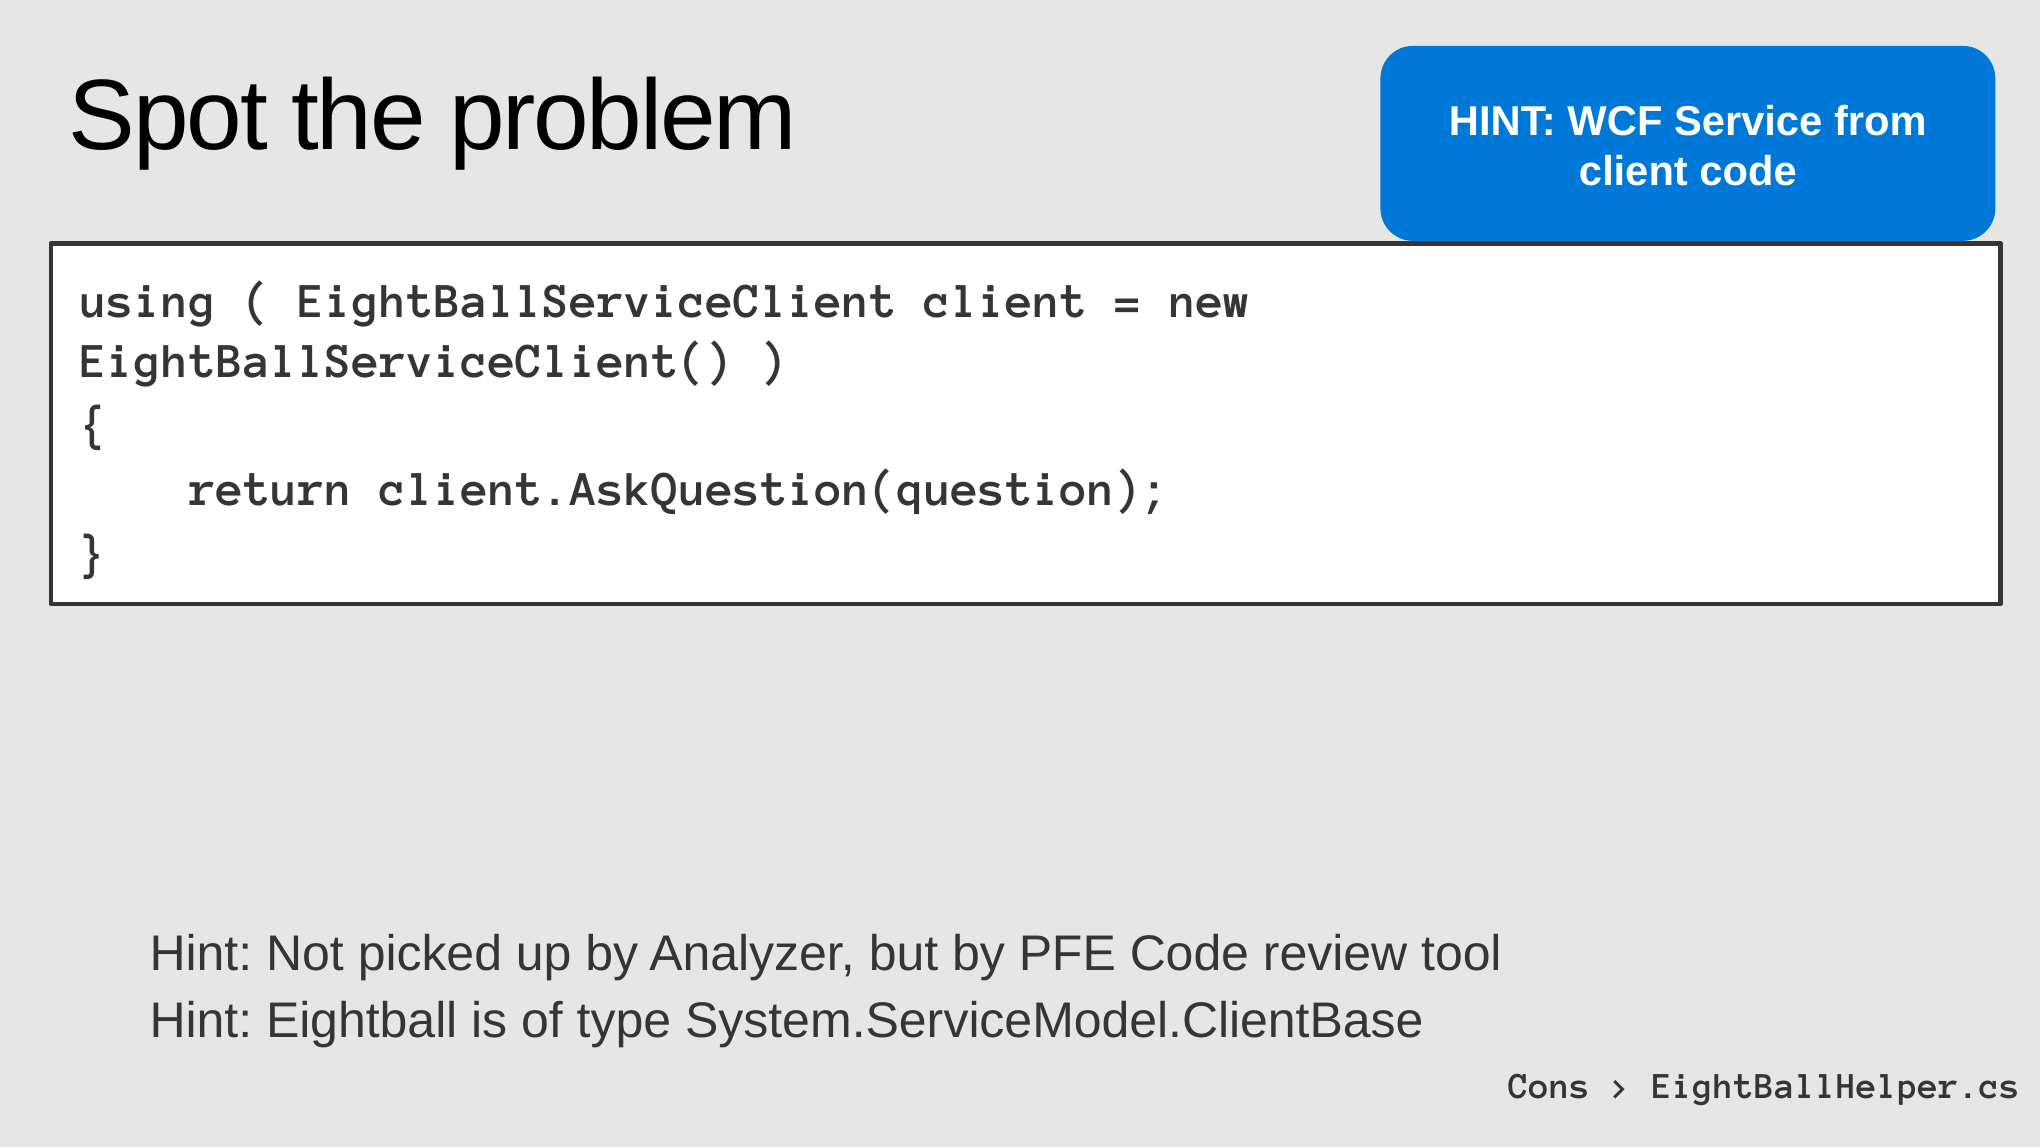

HINT: WCF Service from client code
# Spot the problem
using ( EightBallServiceClient client = new EightBallServiceClient() )
{
    return client.AskQuestion(question);
}
Hint: Not picked up by Analyzer, but by PFE Code review tool
Hint: Eightball is of type System.ServiceModel.ClientBase
Cons > EightBallHelper.cs